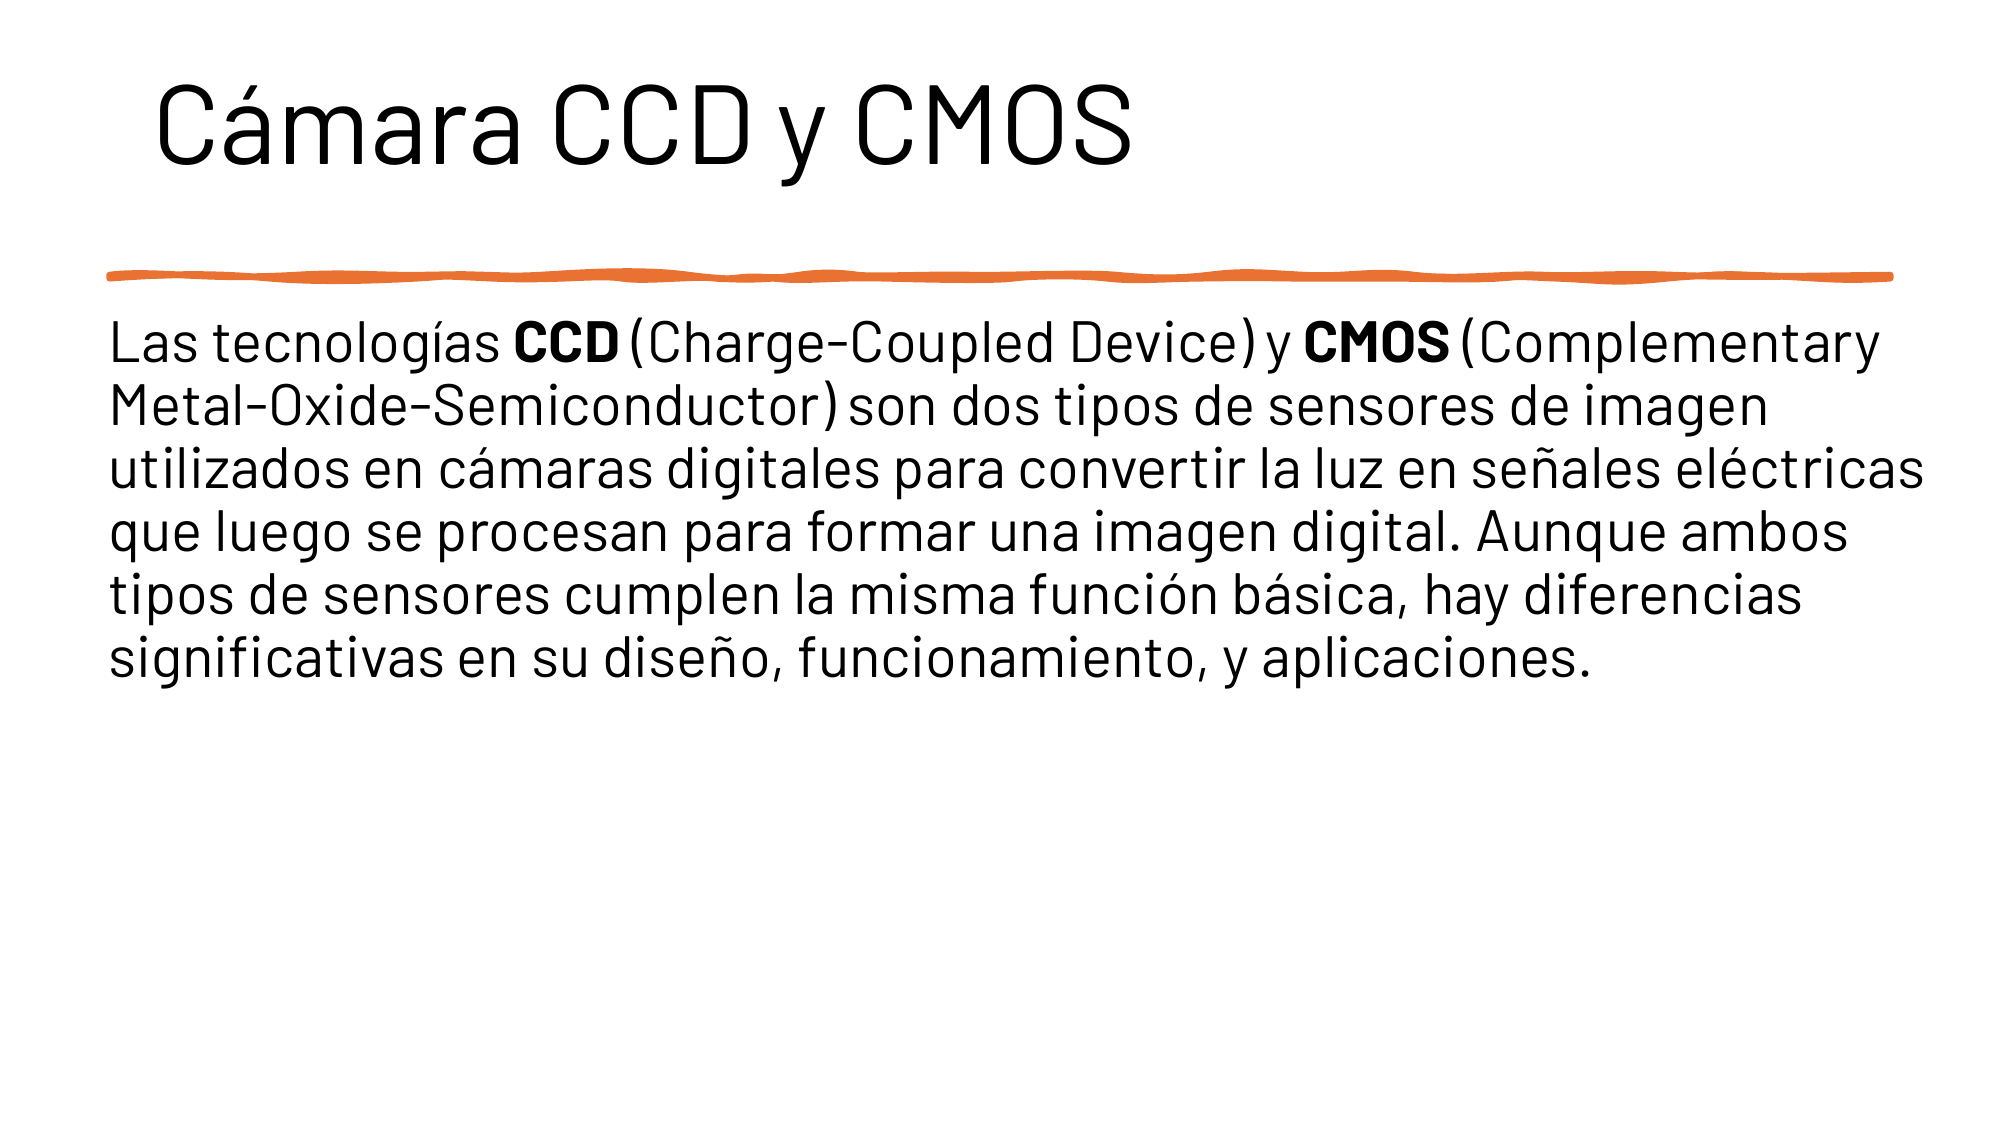

# Cámara CCD y CMOS

Las tecnologías CCD (Charge-Coupled Device) y CMOS (Complementary Metal-Oxide-Semiconductor) son dos tipos de sensores de imagen utilizados en cámaras digitales para convertir la luz en señales eléctricas que luego se procesan para formar una imagen digital. Aunque ambos tipos de sensores cumplen la misma función básica, hay diferencias significativas en su diseño, funcionamiento, y aplicaciones.